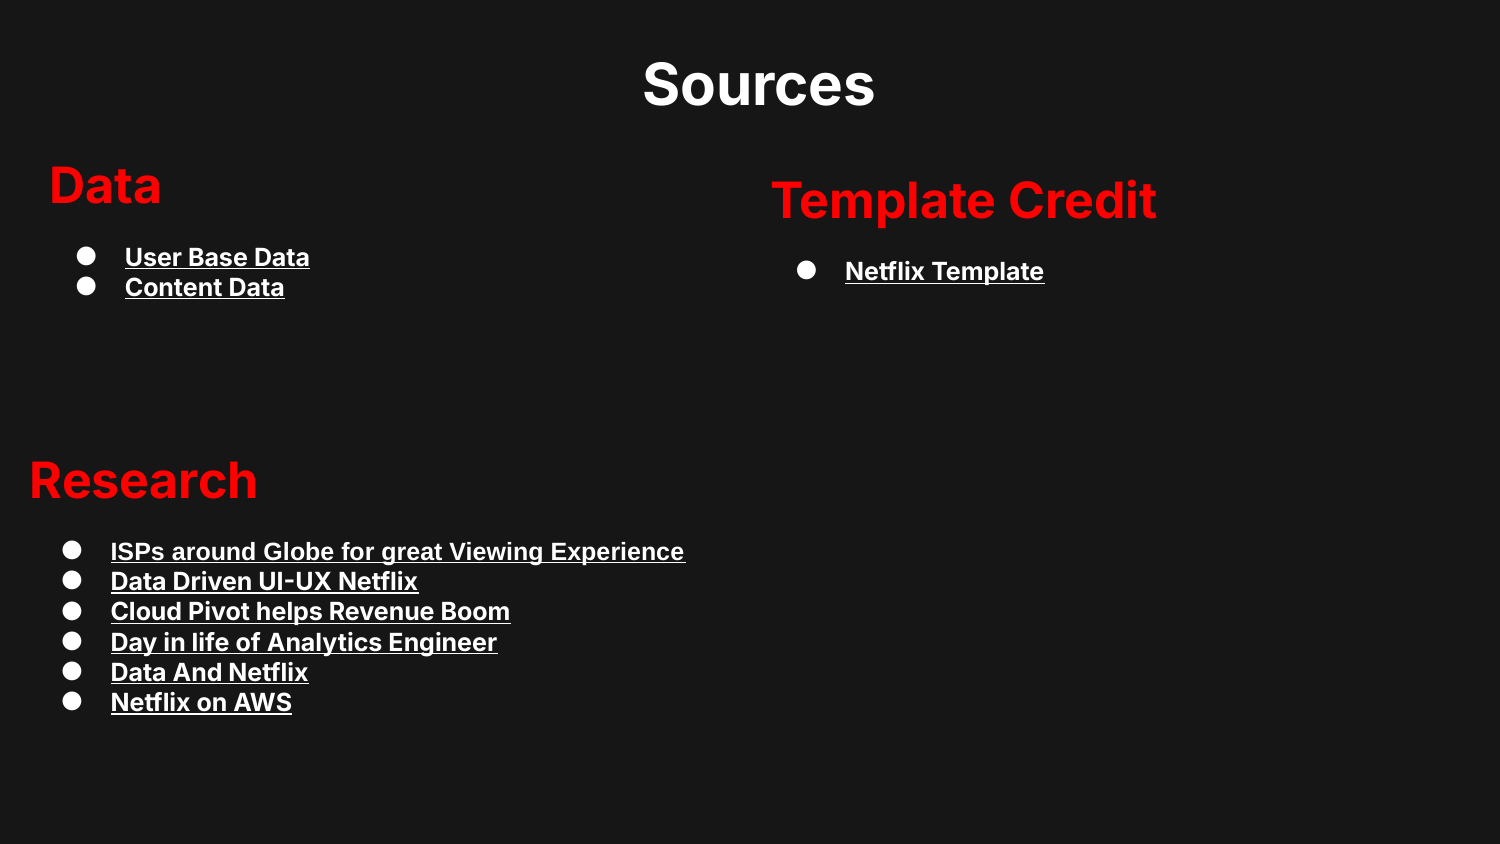

Sources
Data
User Base Data
Content Data

Template Credit
Netflix Template

Research
ISPs around Globe for great Viewing Experience
Data Driven UI-UX Netflix
Cloud Pivot helps Revenue Boom
Day in life of Analytics Engineer
Data And Netflix
Netflix on AWS